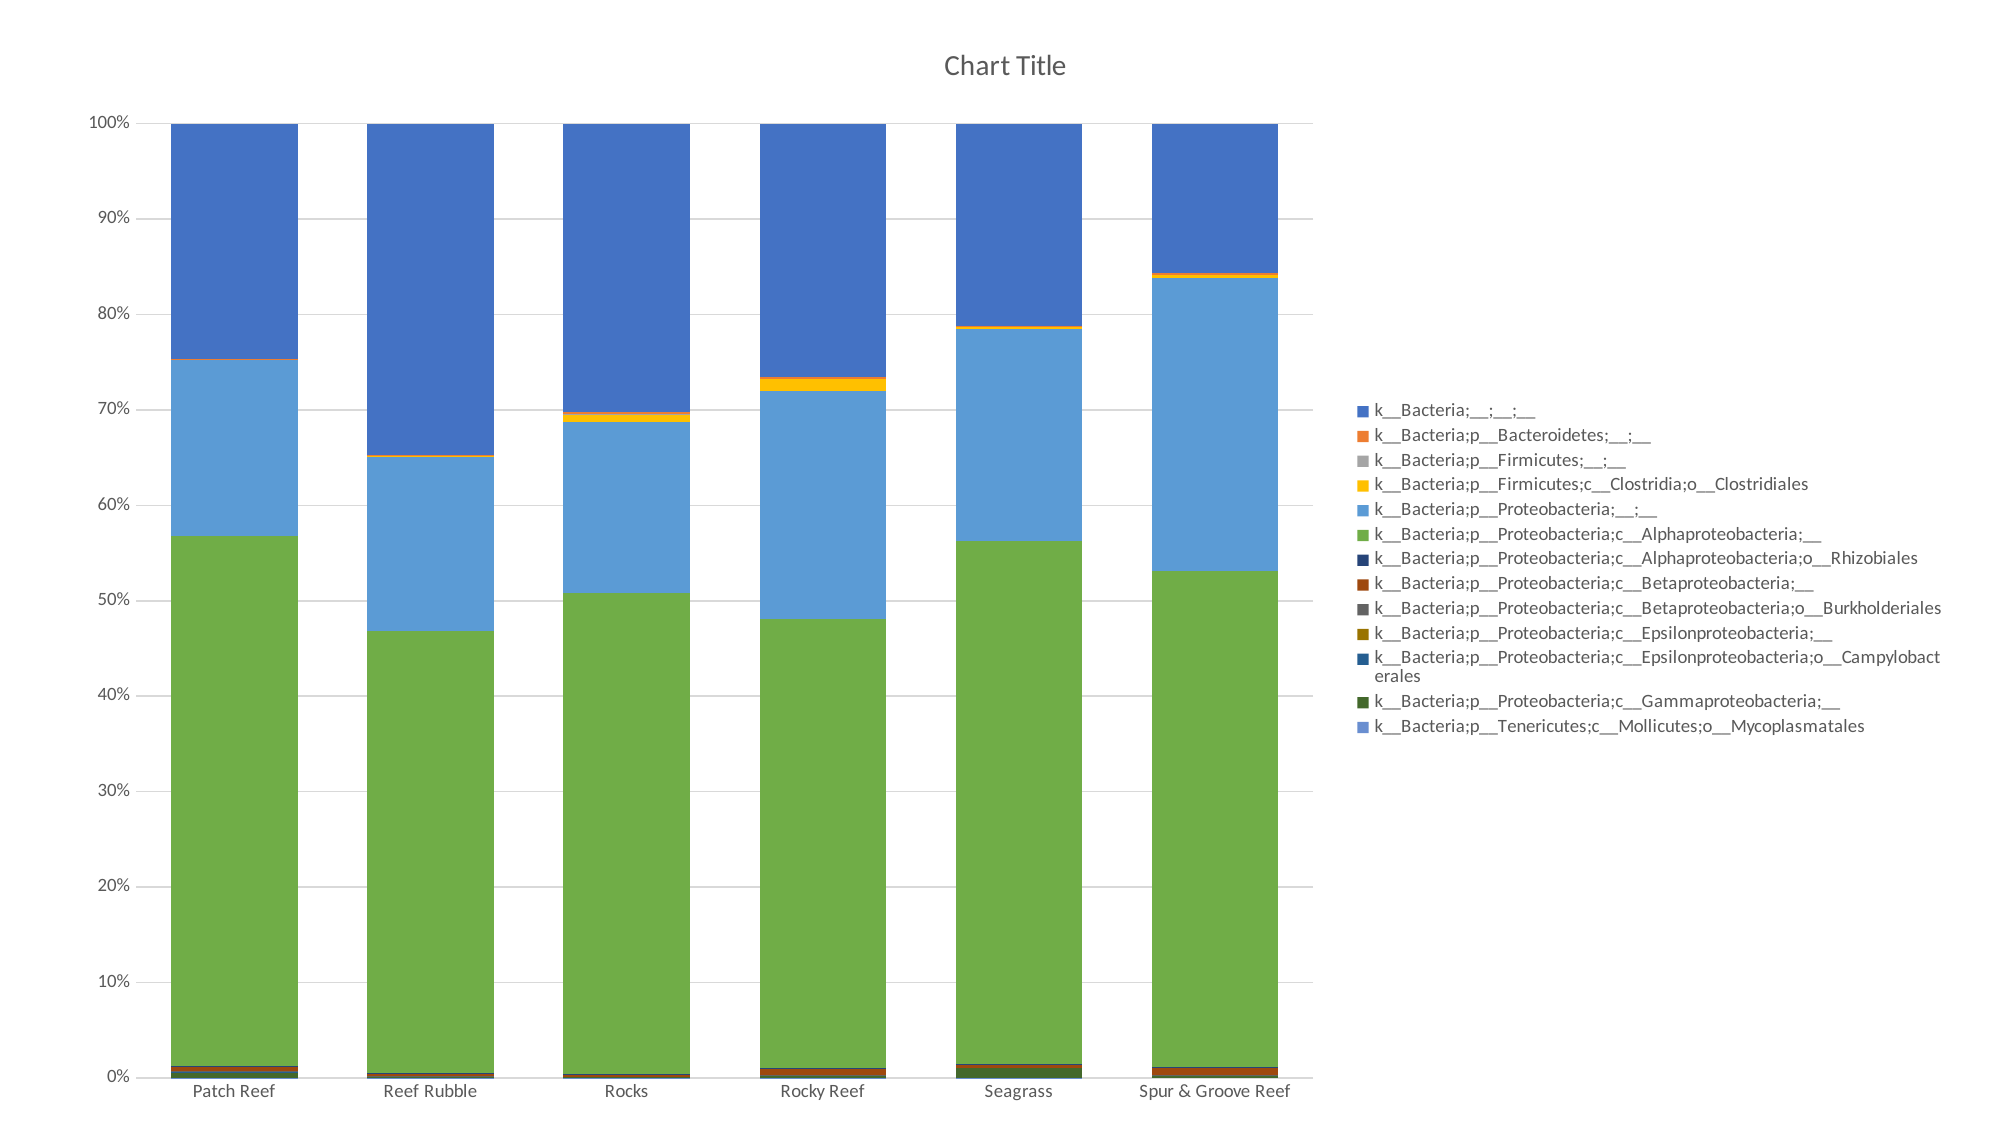

### Chart:

| Category | k__Bacteria;p__Tenericutes;c__Mollicutes;o__Mycoplasmatales | k__Bacteria;p__Proteobacteria;c__Gammaproteobacteria;__ | k__Bacteria;p__Proteobacteria;c__Epsilonproteobacteria;o__Campylobacterales | k__Bacteria;p__Proteobacteria;c__Epsilonproteobacteria;__ | k__Bacteria;p__Proteobacteria;c__Betaproteobacteria;o__Burkholderiales | k__Bacteria;p__Proteobacteria;c__Betaproteobacteria;__ | k__Bacteria;p__Proteobacteria;c__Alphaproteobacteria;o__Rhizobiales | k__Bacteria;p__Proteobacteria;c__Alphaproteobacteria;__ | k__Bacteria;p__Proteobacteria;__;__ | k__Bacteria;p__Firmicutes;c__Clostridia;o__Clostridiales | k__Bacteria;p__Firmicutes;__;__ | k__Bacteria;p__Bacteroidetes;__;__ | k__Bacteria;__;__;__ |
|---|---|---|---|---|---|---|---|---|---|---|---|---|---|
| Patch Reef | 4.0 | 224.0 | 31.0 | 42.0 | 2.0 | 219.0 | 2.0 | 23818.0 | 7937.0 | 16.0 | 0.0 | 19.0 | 10568.0 |
| Reef Rubble | 7.0 | 64.0 | 0.0 | 0.0 | 4.0 | 134.0 | 8.0 | 17947.0 | 7091.0 | 14.0 | 0.0 | 12.0 | 13475.0 |
| Rocks | 2.0 | 48.0 | 0.0 | 0.0 | 0.0 | 154.0 | 12.0 | 24417.0 | 8640.0 | 426.0 | 14.0 | 102.0 | 14624.0 |
| Rocky Reef | 1.0 | 162.0 | 0.0 | 0.0 | 2.0 | 335.0 | 14.0 | 24122.0 | 12237.0 | 633.0 | 0.0 | 150.0 | 13575.0 |
| Seagrass | 4.0 | 327.0 | 0.0 | 0.0 | 0.0 | 117.0 | 24.0 | 17328.0 | 7005.0 | 80.0 | 0.0 | 16.0 | 6718.0 |
| Spur & Groove Reef | 0.0 | 91.0 | 11.0 | 14.0 | 2.0 | 258.0 | 15.0 | 17318.0 | 10223.0 | 131.0 | 0.0 | 45.0 | 5226.0 |